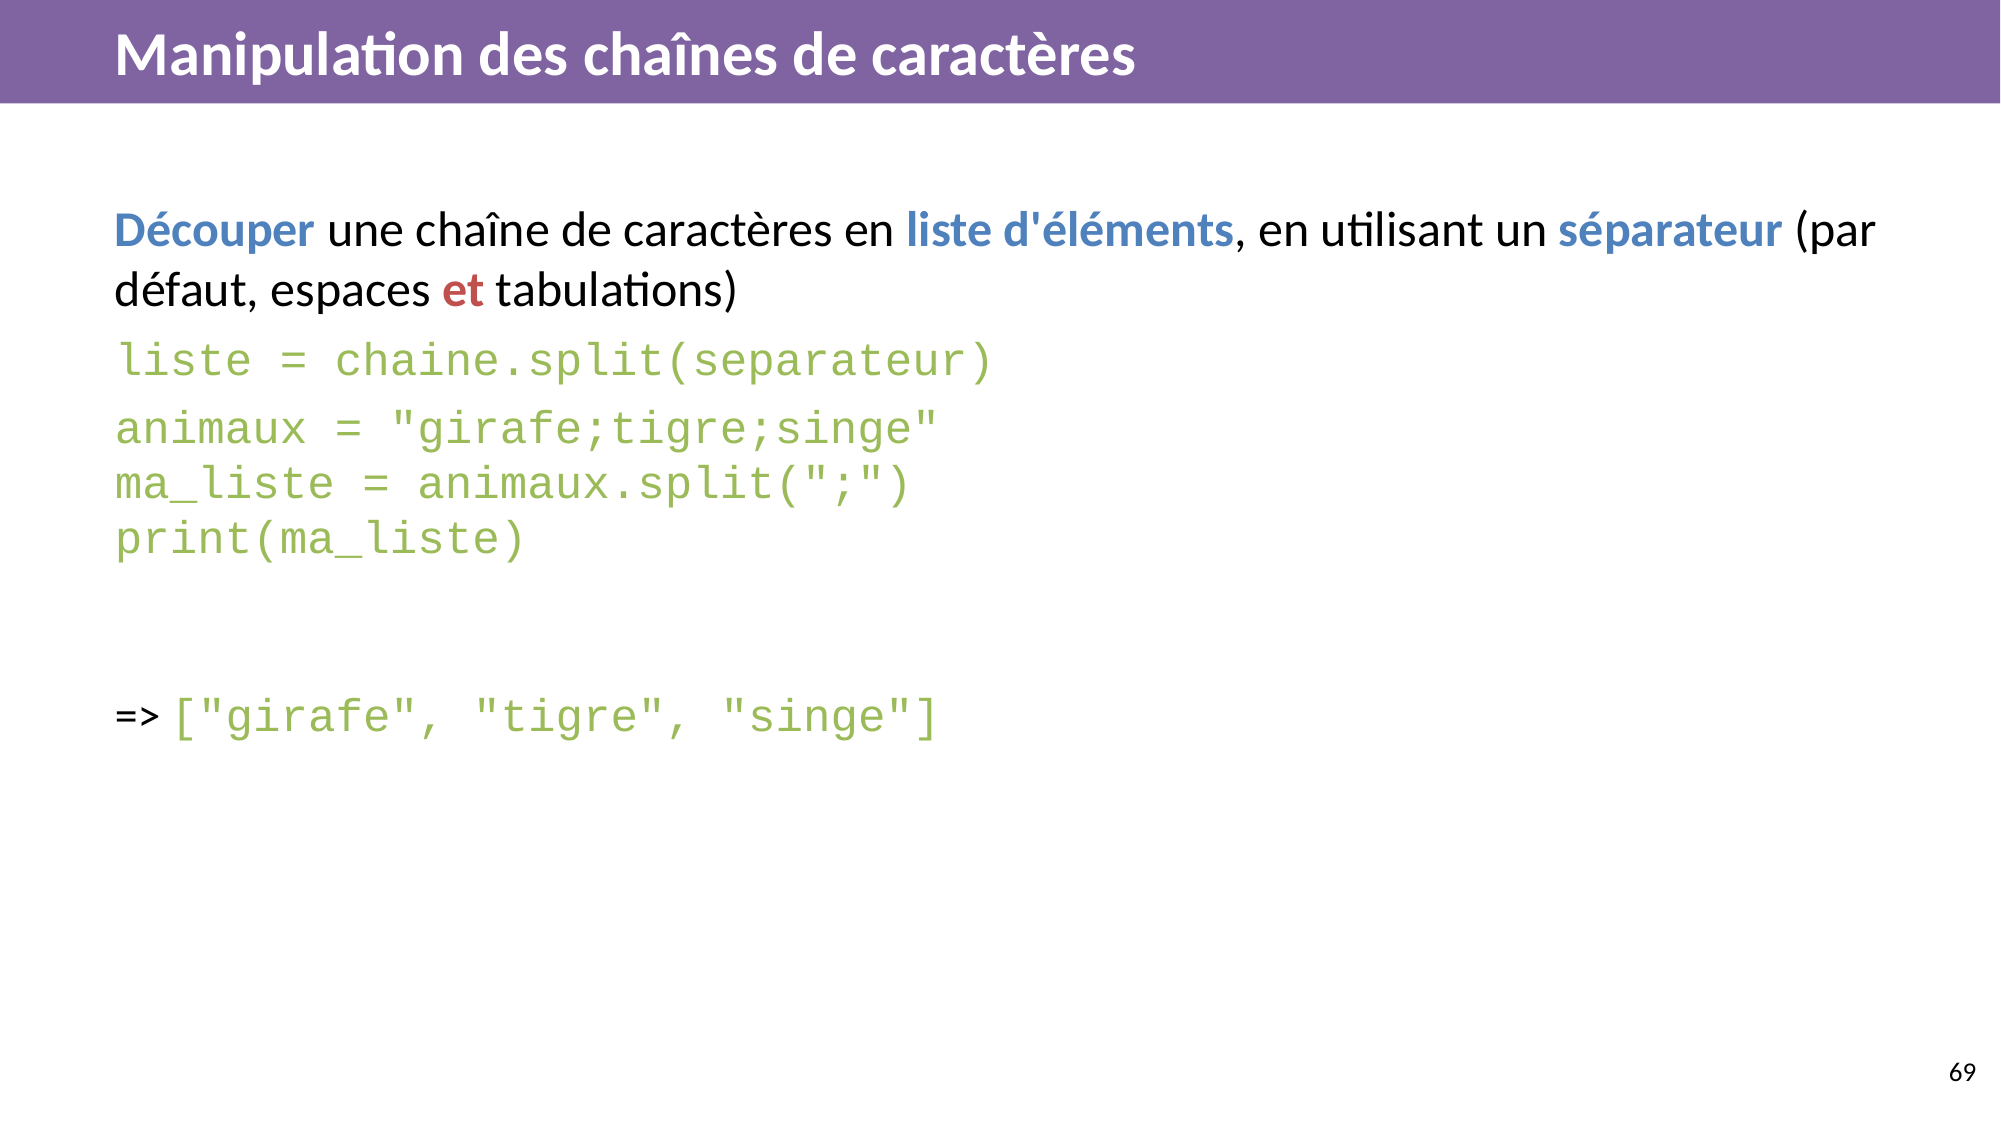

# Manipulation des chaînes de caractères
Découper une chaîne de caractères en liste d'éléments, en utilisant un séparateur (par défaut, espaces et tabulations)
liste = chaine.split(separateur)
animaux = "girafe;tigre;singe"
ma_liste = animaux.split(";")
print(ma_liste)
=> ["girafe", "tigre", "singe"]

69